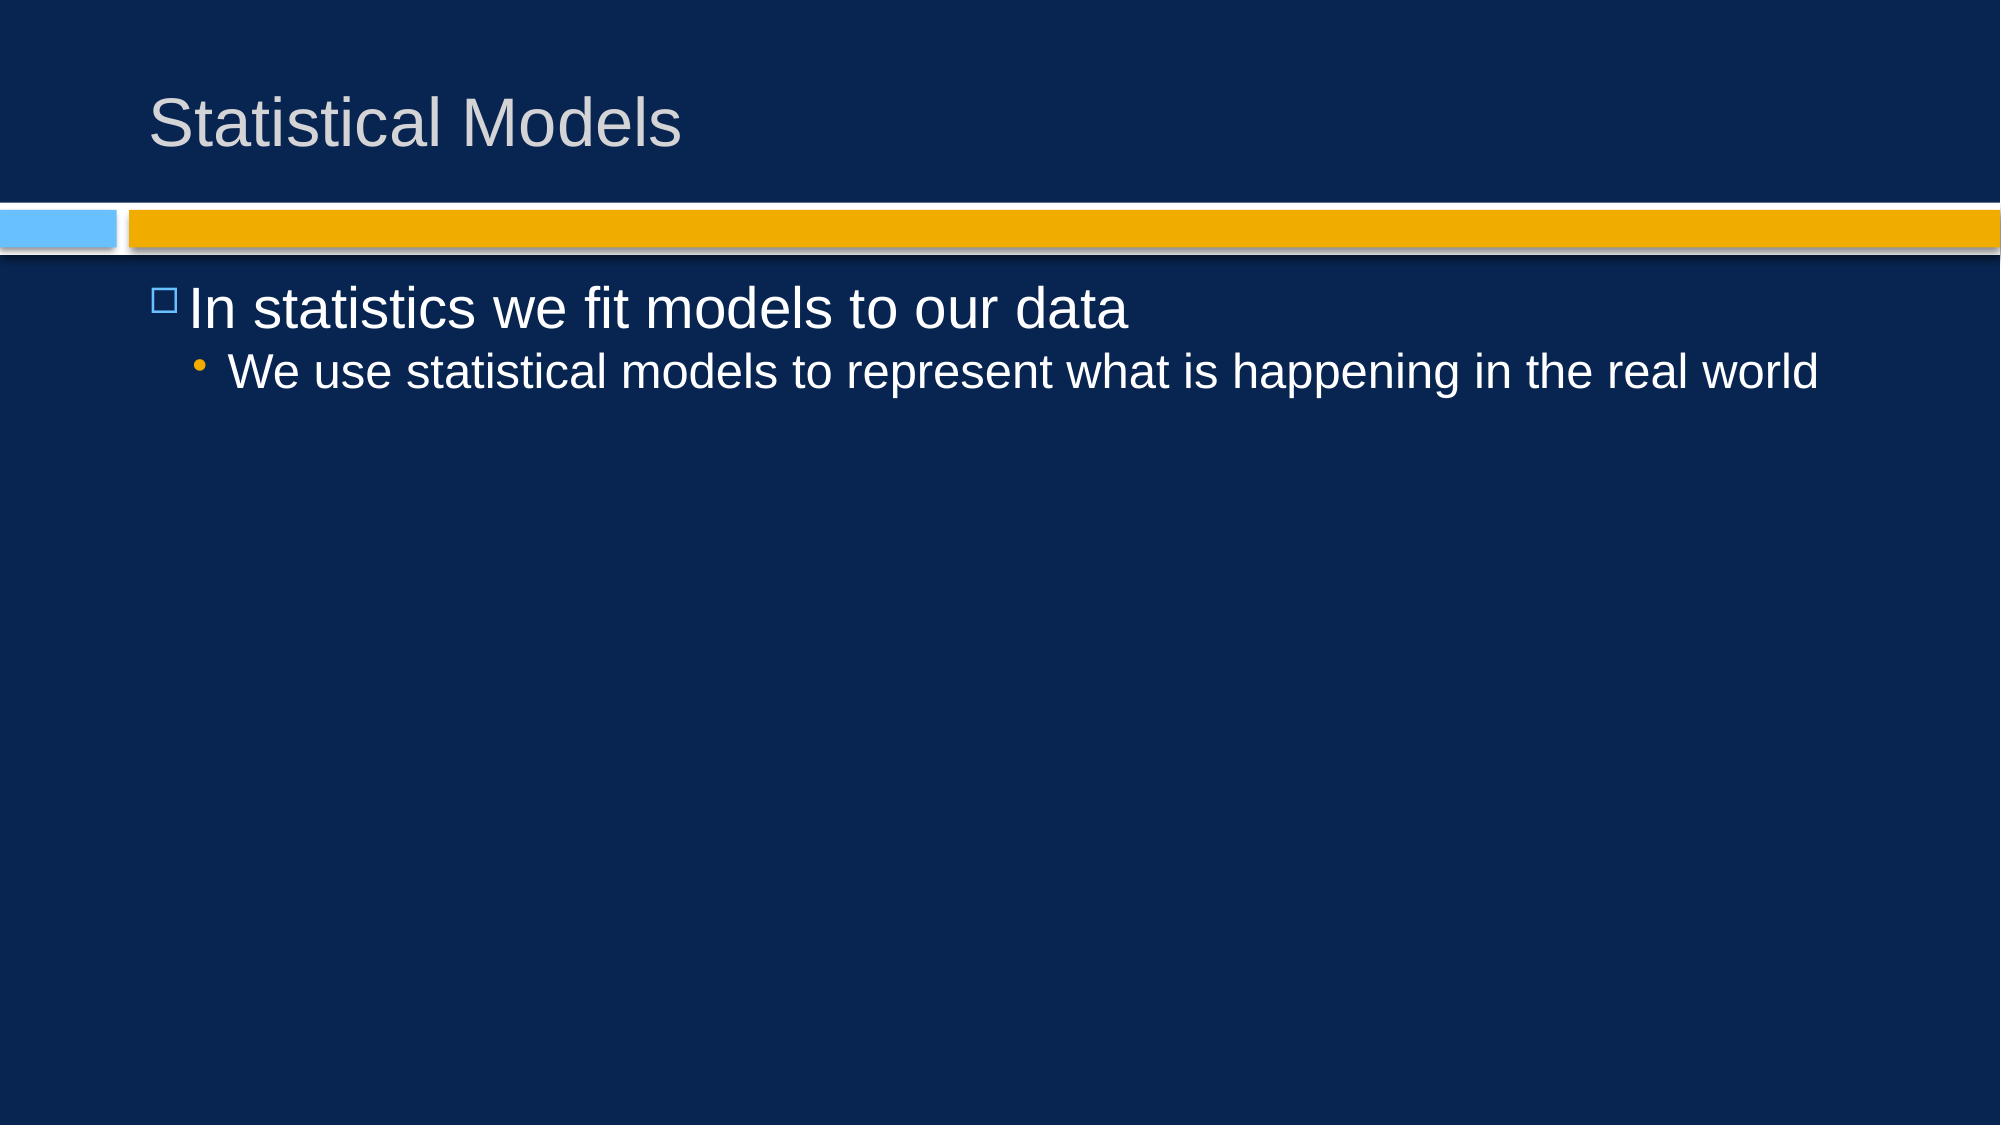

# Statistical Models
In statistics we fit models to our data
We use statistical models to represent what is happening in the real world